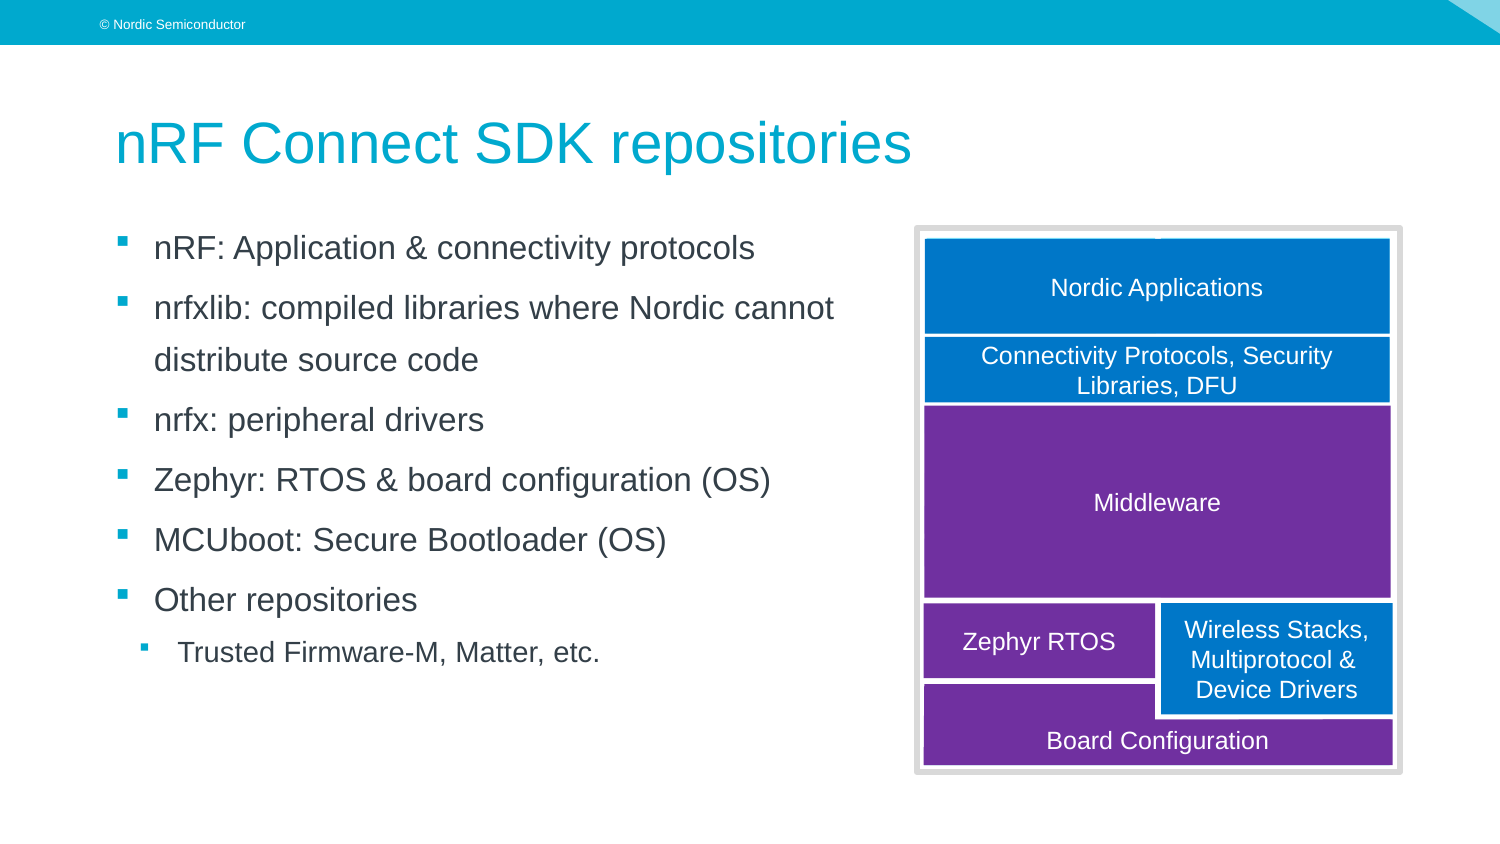

# nRF Connect SDK repositories
nRF: Application & connectivity protocols
nrfxlib: compiled libraries where Nordic cannot distribute source code
nrfx: peripheral drivers
Zephyr: RTOS & board configuration (OS)
MCUboot: Secure Bootloader (OS)
Other repositories
Trusted Firmware-M, Matter, etc.

Samples & Demos
Applications
Nordic Applications
DFU
Connectivity Protocols, Security Libraries, DFU
Secure Partition Manager
Thread Integration
Zigbee
Middleware
west.yml
COAP
MQTT
TLS/DTLS
Crypto APIs
UDP
TCP
MCU Bootloader
IPv4
IPv6
Driver APIs
BLE Mesh
File systems
BLE Host
Wireless Stacks, Multiprotocol &
Device Drivers
802.15.4
BLE LL
Zephyr RTOS
Multiprotocol / coex
LTE Lx

Board Configuration
*.dtsi
Board & Device config
PHY interfaces